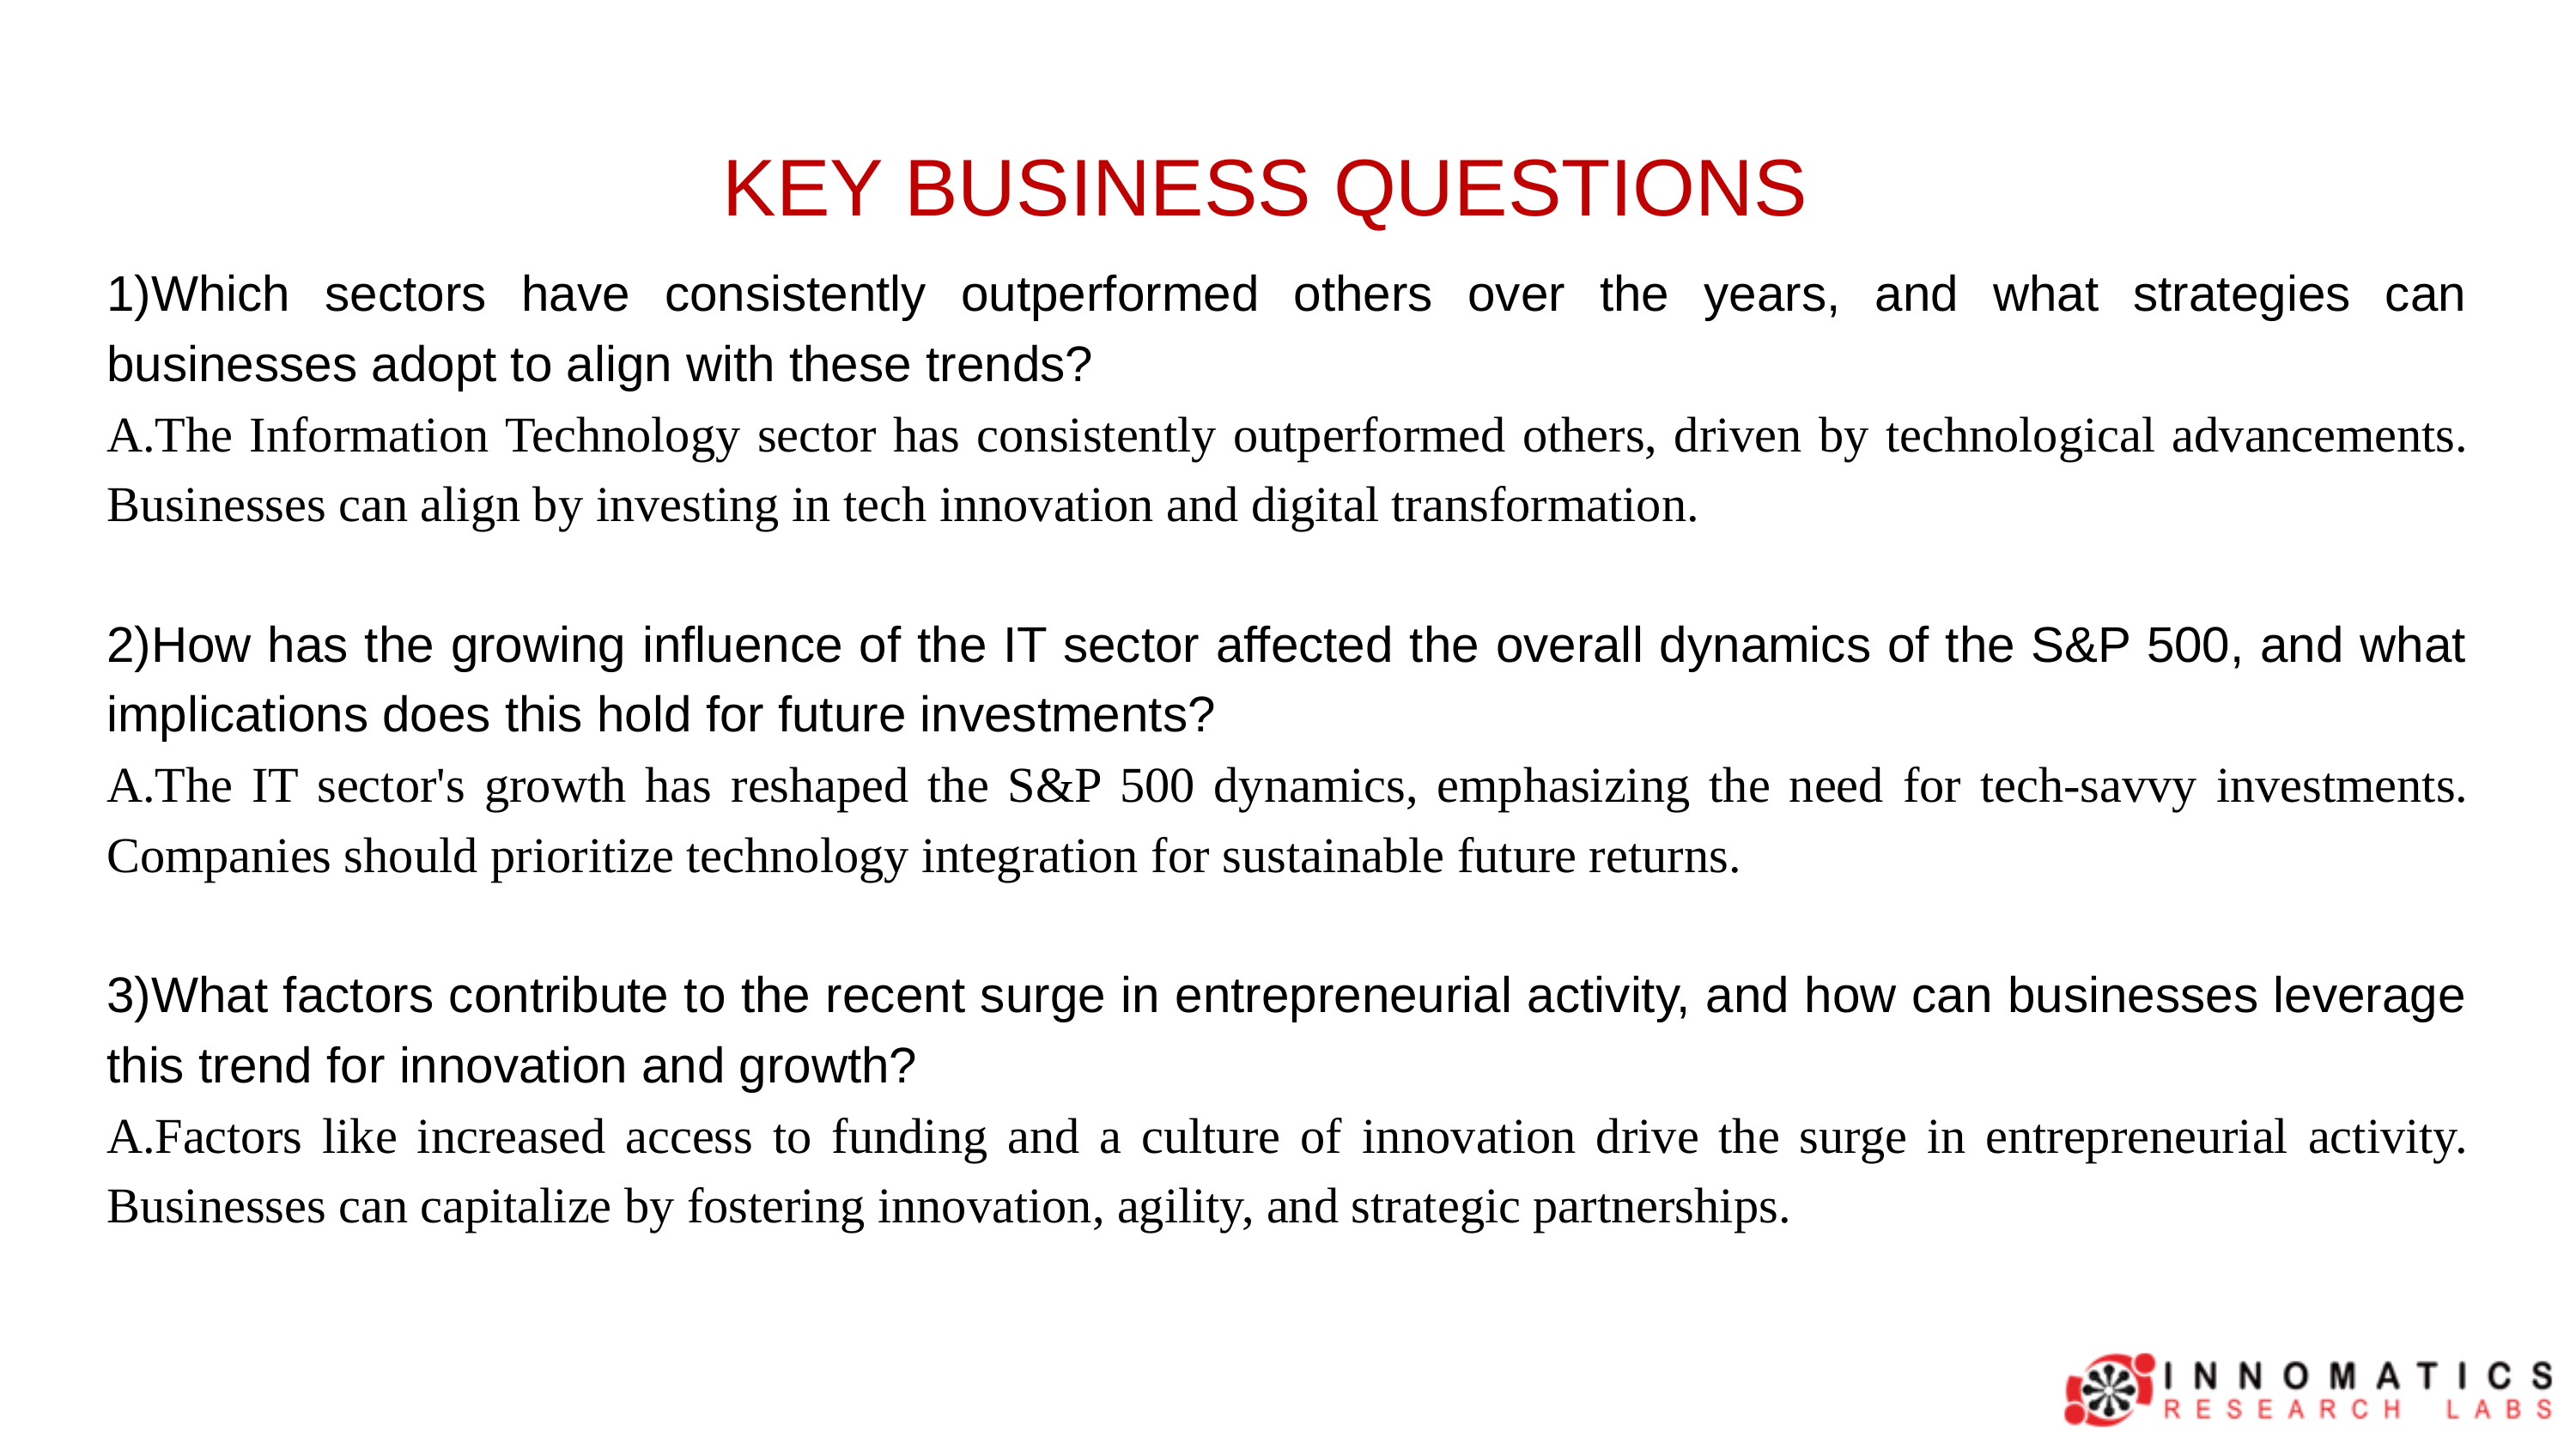

KEY BUSINESS QUESTIONS
1)Which sectors have consistently outperformed others over the years, and what strategies can businesses adopt to align with these trends?
A.The Information Technology sector has consistently outperformed others, driven by technological advancements. Businesses can align by investing in tech innovation and digital transformation.

2)How has the growing influence of the IT sector affected the overall dynamics of the S&P 500, and what implications does this hold for future investments?
A.The IT sector's growth has reshaped the S&P 500 dynamics, emphasizing the need for tech-savvy investments. Companies should prioritize technology integration for sustainable future returns.

3)What factors contribute to the recent surge in entrepreneurial activity, and how can businesses leverage this trend for innovation and growth?
A.Factors like increased access to funding and a culture of innovation drive the surge in entrepreneurial activity. Businesses can capitalize by fostering innovation, agility, and strategic partnerships.